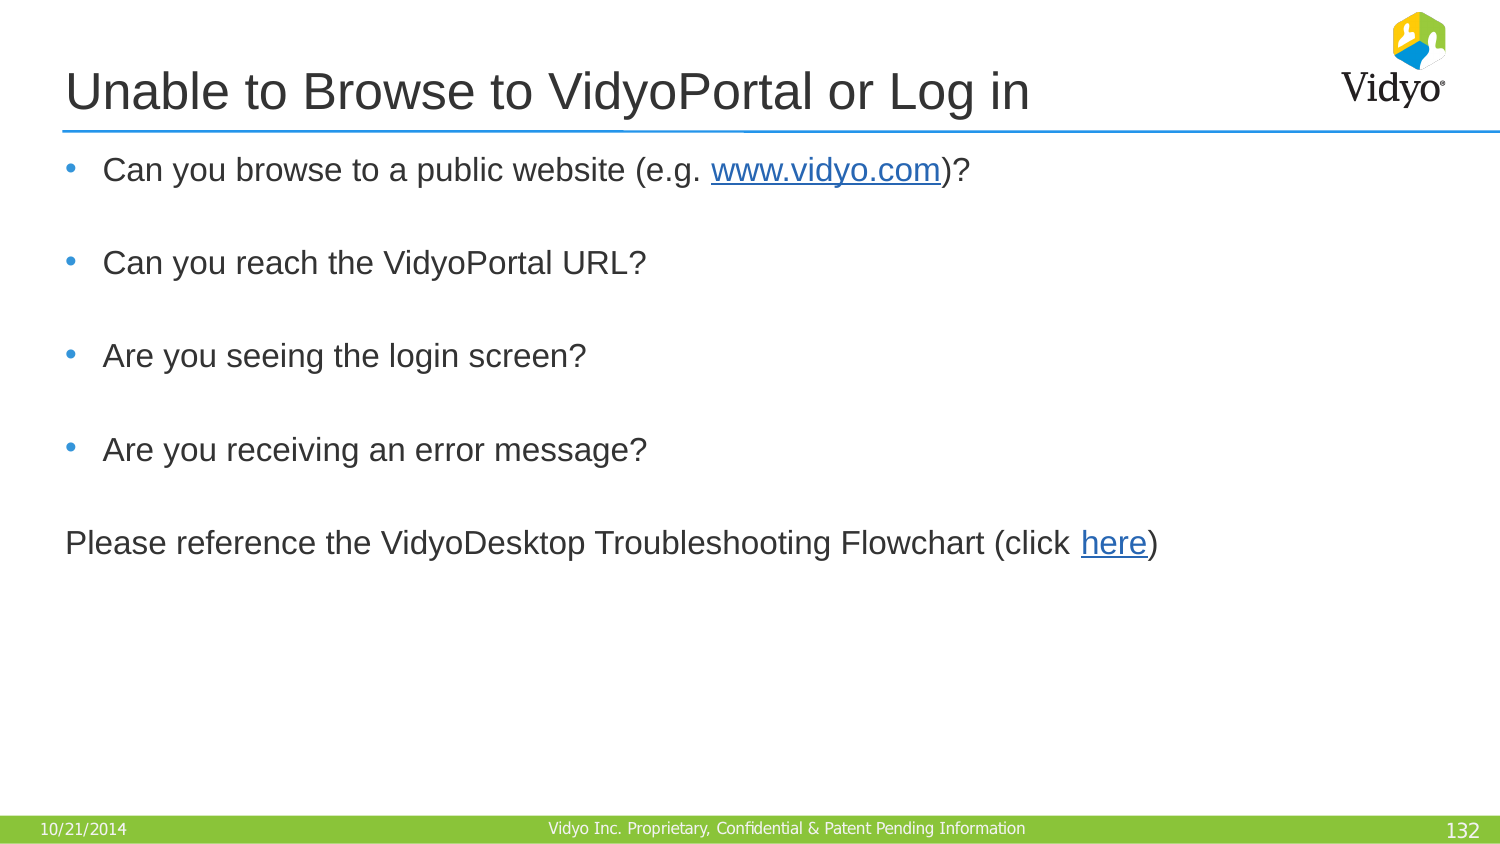

# Unable to Browse to VidyoPortal or Log in
Can you browse to a public website (e.g. www.vidyo.com)?

Can you reach the VidyoPortal URL?

Are you seeing the login screen?

Are you receiving an error message?

Please reference the VidyoDesktop Troubleshooting Flowchart (click here)